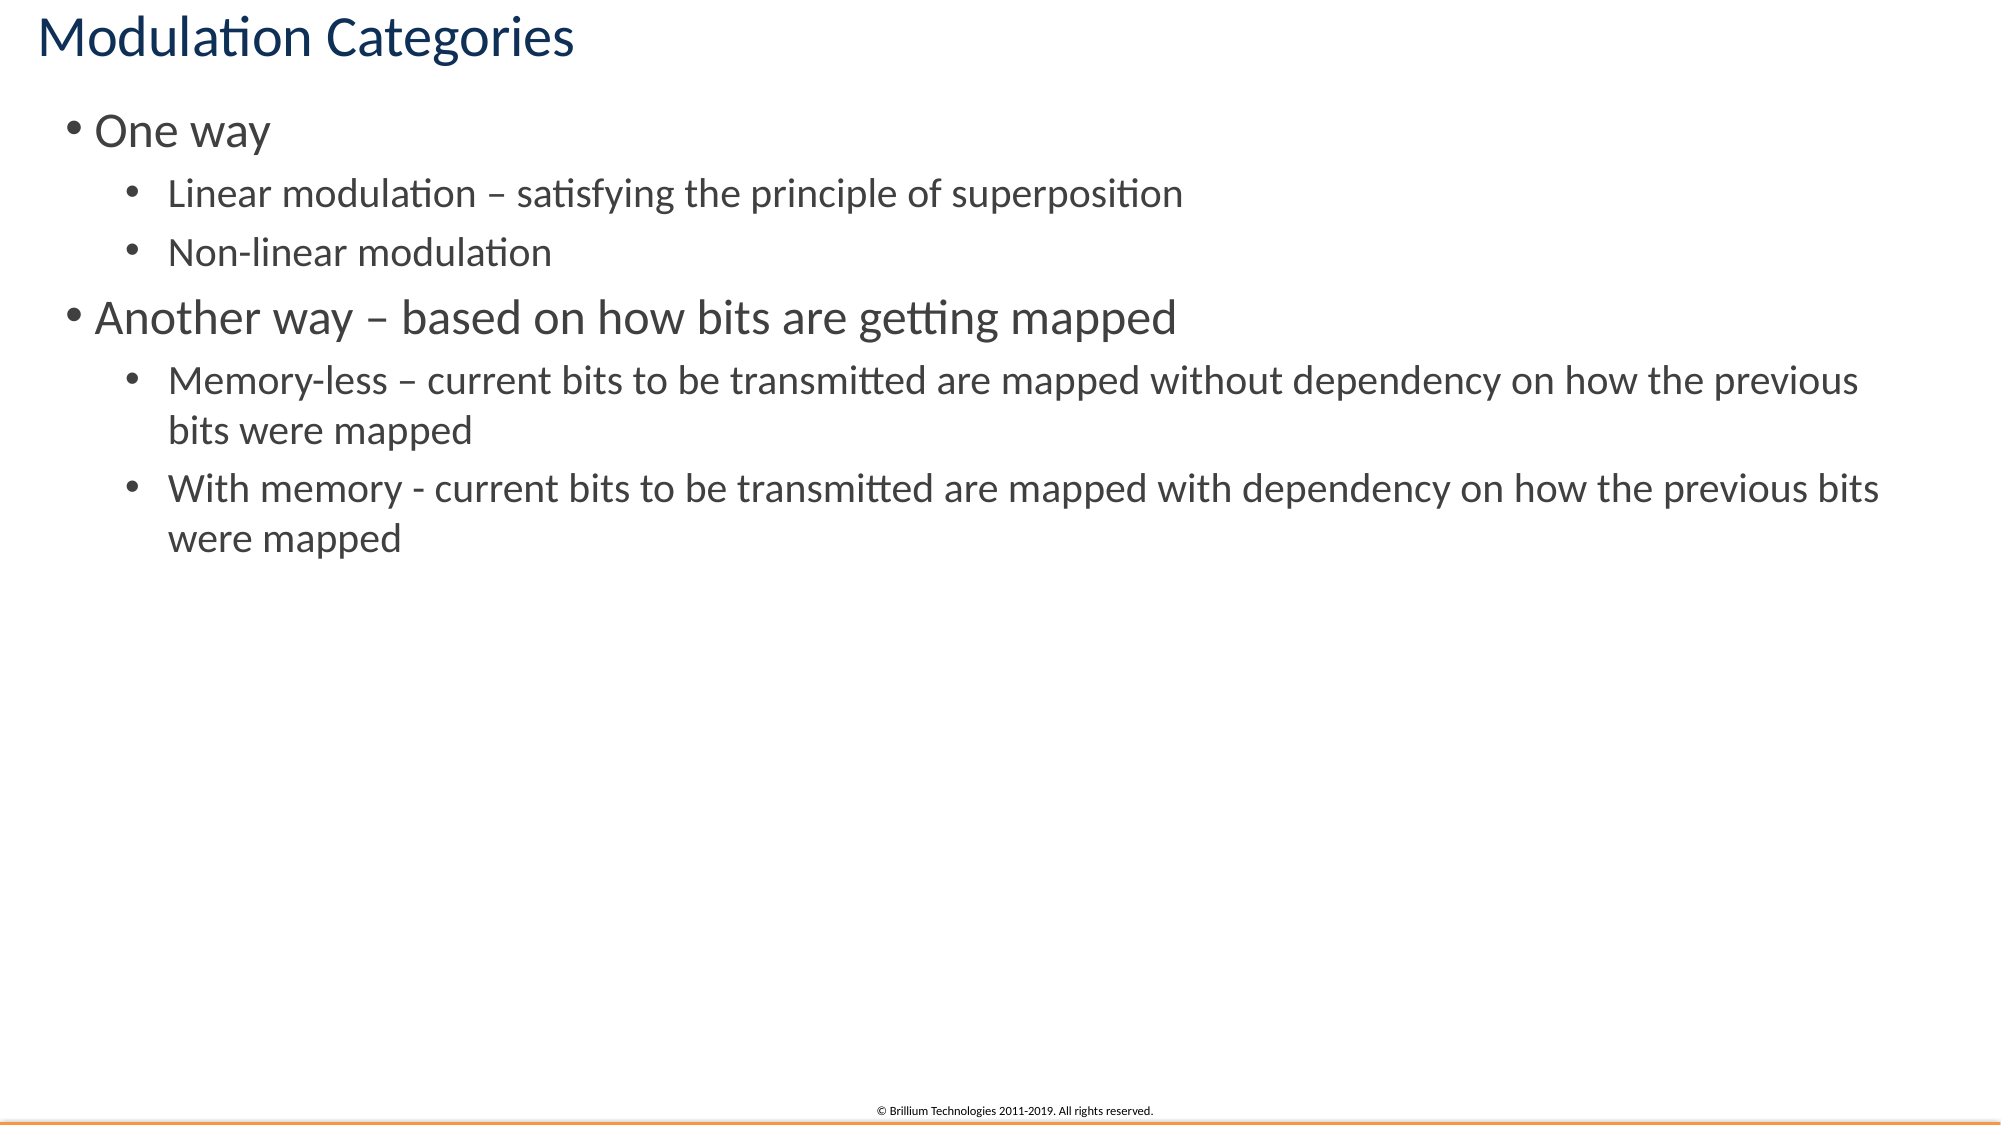

# Modulation Categories
One way
Linear modulation – satisfying the principle of superposition
Non-linear modulation
Another way – based on how bits are getting mapped
Memory-less – current bits to be transmitted are mapped without dependency on how the previous bits were mapped
With memory - current bits to be transmitted are mapped with dependency on how the previous bits were mapped